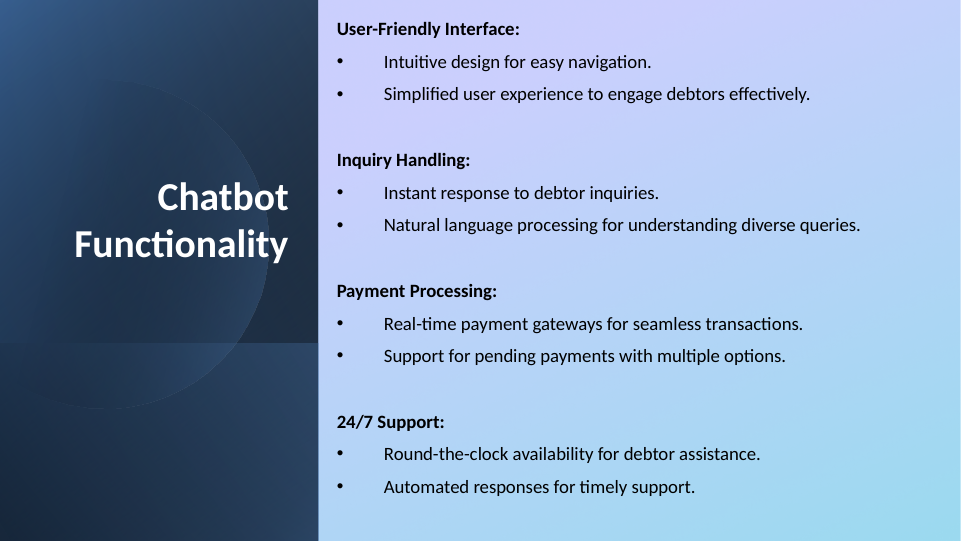

User-Friendly Interface:
Intuitive design for easy navigation.
Simplified user experience to engage debtors effectively.

Inquiry Handling:
Instant response to debtor inquiries.
Natural language processing for understanding diverse queries.

Payment Processing:
Real-time payment gateways for seamless transactions.
Support for pending payments with multiple options.

24/7 Support:
Round-the-clock availability for debtor assistance.
Automated responses for timely support.

# Chatbot Functionality